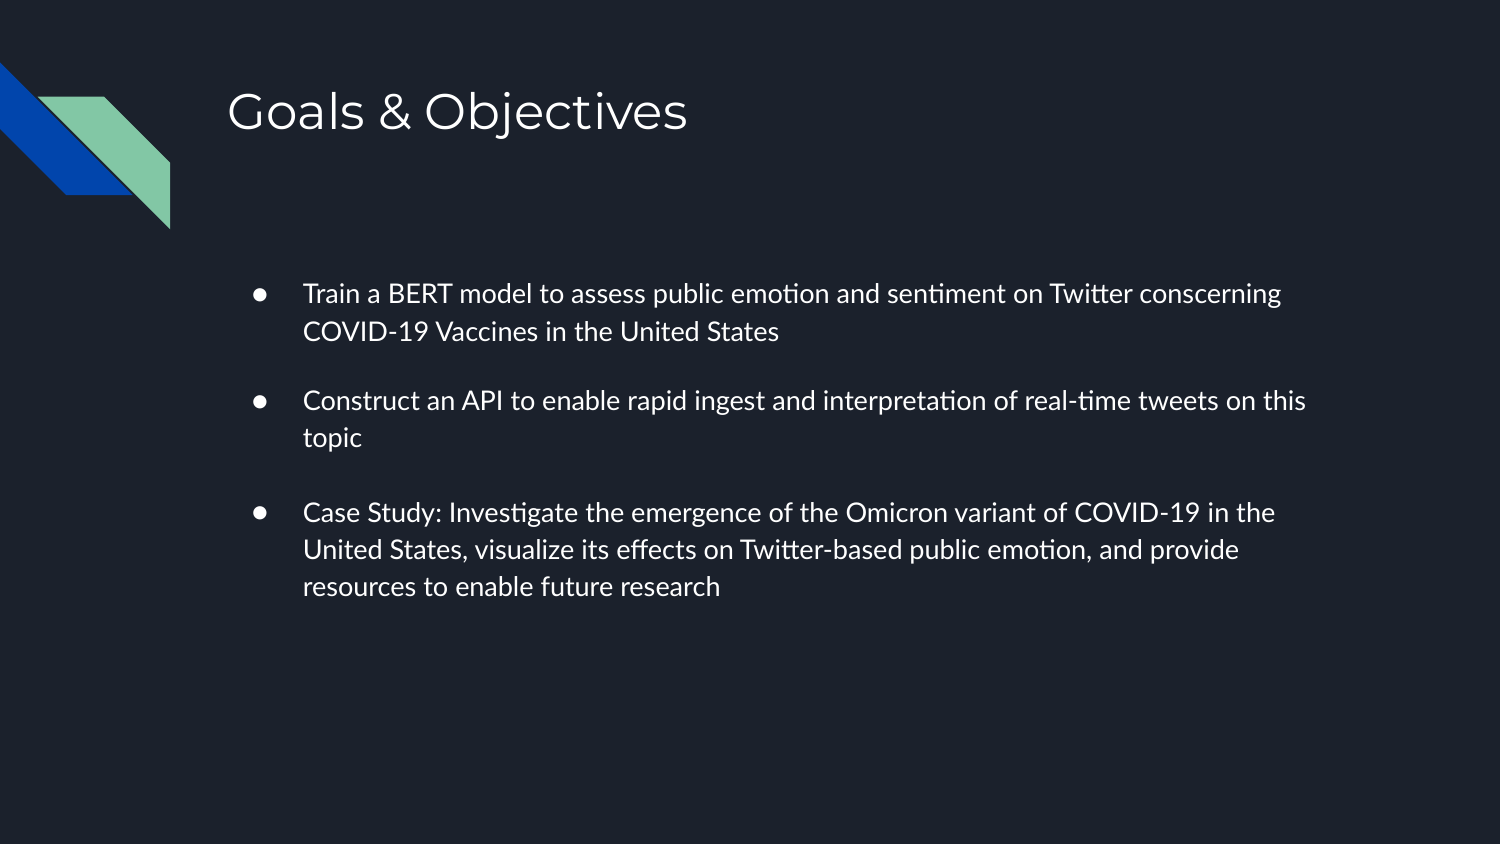

# Goals & Objectives
Train a BERT model to assess public emotion and sentiment on Twitter conscerning COVID-19 Vaccines in the United States
Construct an API to enable rapid ingest and interpretation of real-time tweets on this topic
Case Study: Investigate the emergence of the Omicron variant of COVID-19 in the United States, visualize its effects on Twitter-based public emotion, and provide resources to enable future research